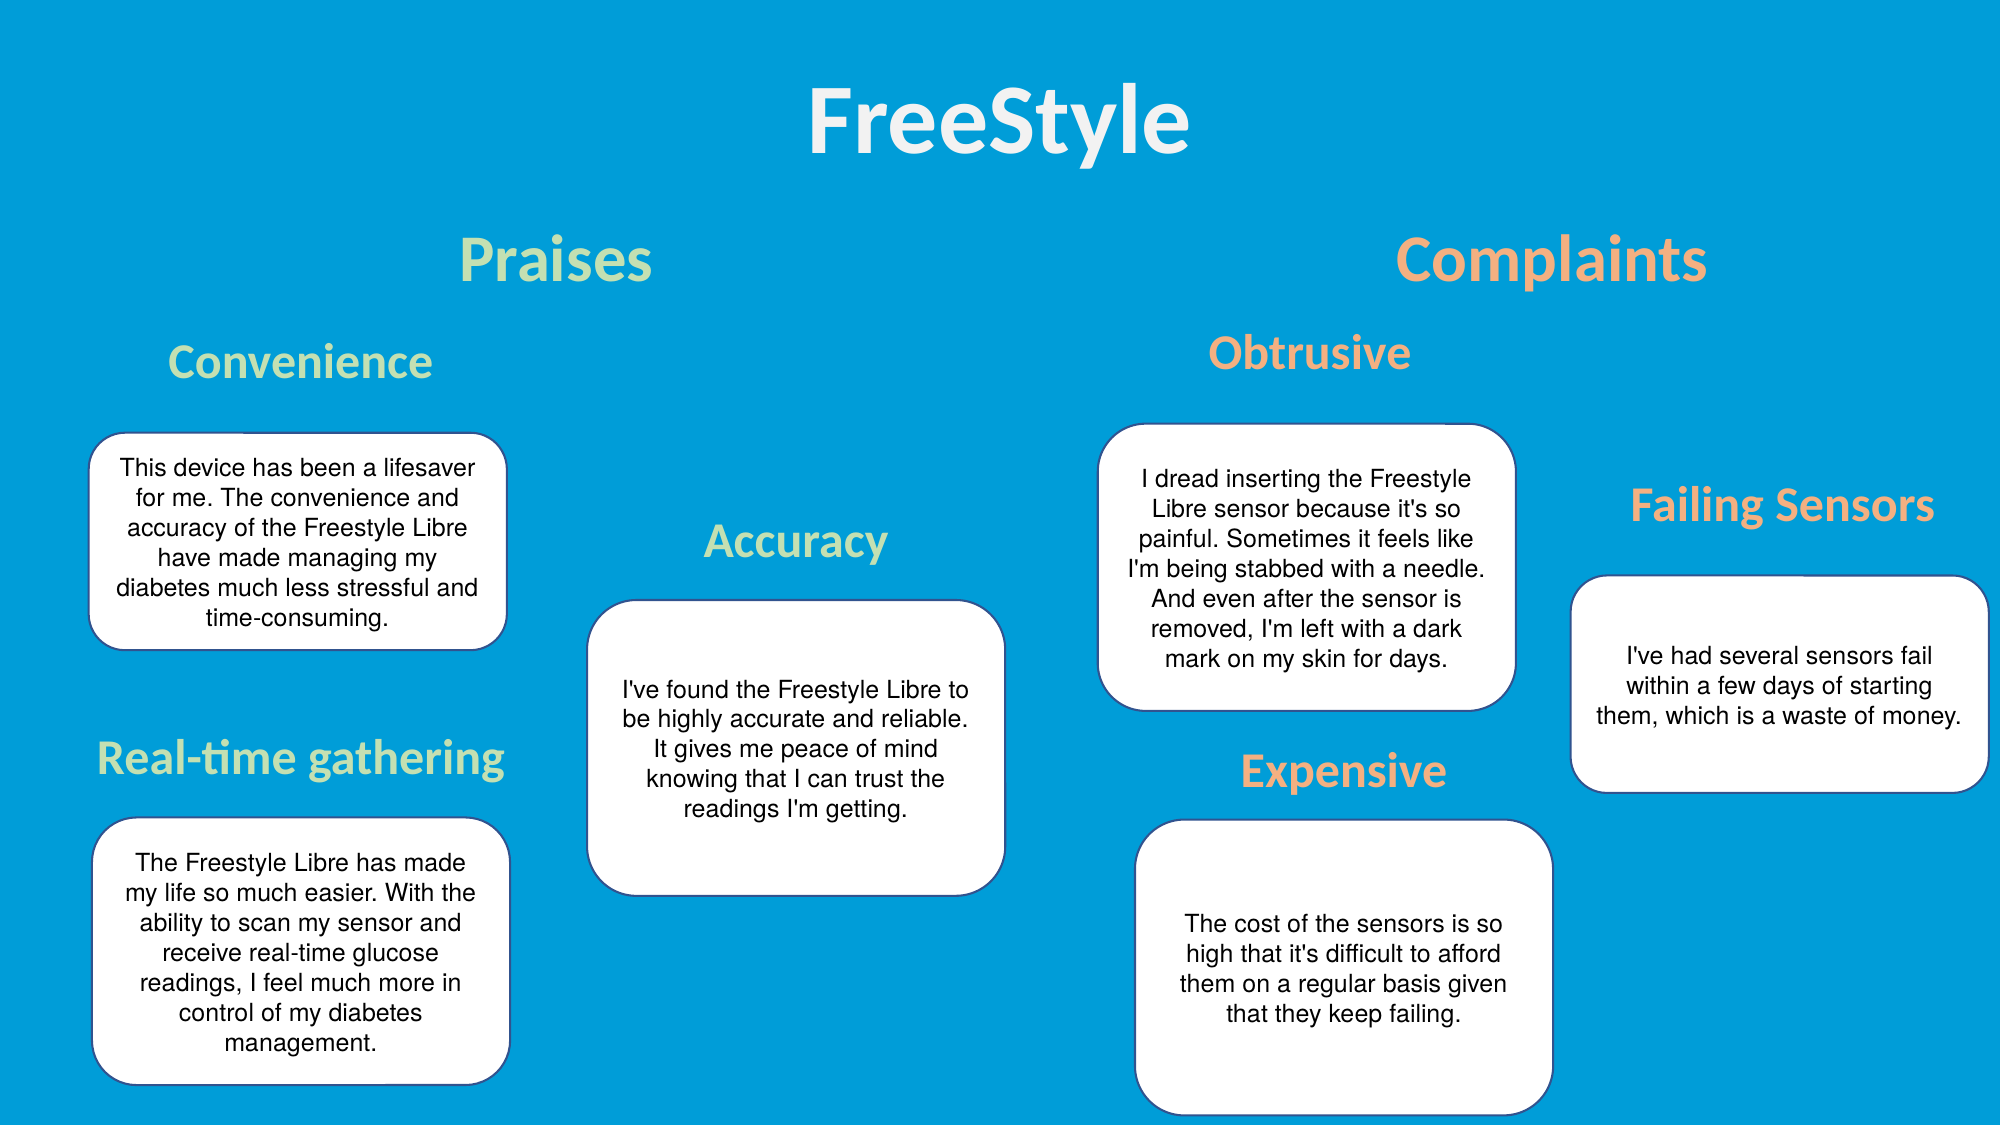

# FreeStyle
Praises
Complaints
Obtrusive
Convenience
I dread inserting the Freestyle Libre sensor because it's so painful. Sometimes it feels like I'm being stabbed with a needle. And even after the sensor is removed, I'm left with a dark mark on my skin for days.
This device has been a lifesaver for me. The convenience and accuracy of the Freestyle Libre have made managing my diabetes much less stressful and time-consuming.
Accuracy
Failing Sensors
I've had several sensors fail within a few days of starting them, which is a waste of money.
I've found the Freestyle Libre to be highly accurate and reliable. It gives me peace of mind knowing that I can trust the readings I'm getting.
Real-time gathering
Expensive
The Freestyle Libre has made my life so much easier. With the ability to scan my sensor and receive real-time glucose readings, I feel much more in control of my diabetes management.
The cost of the sensors is so high that it's difficult to afford them on a regular basis given that they keep failing.